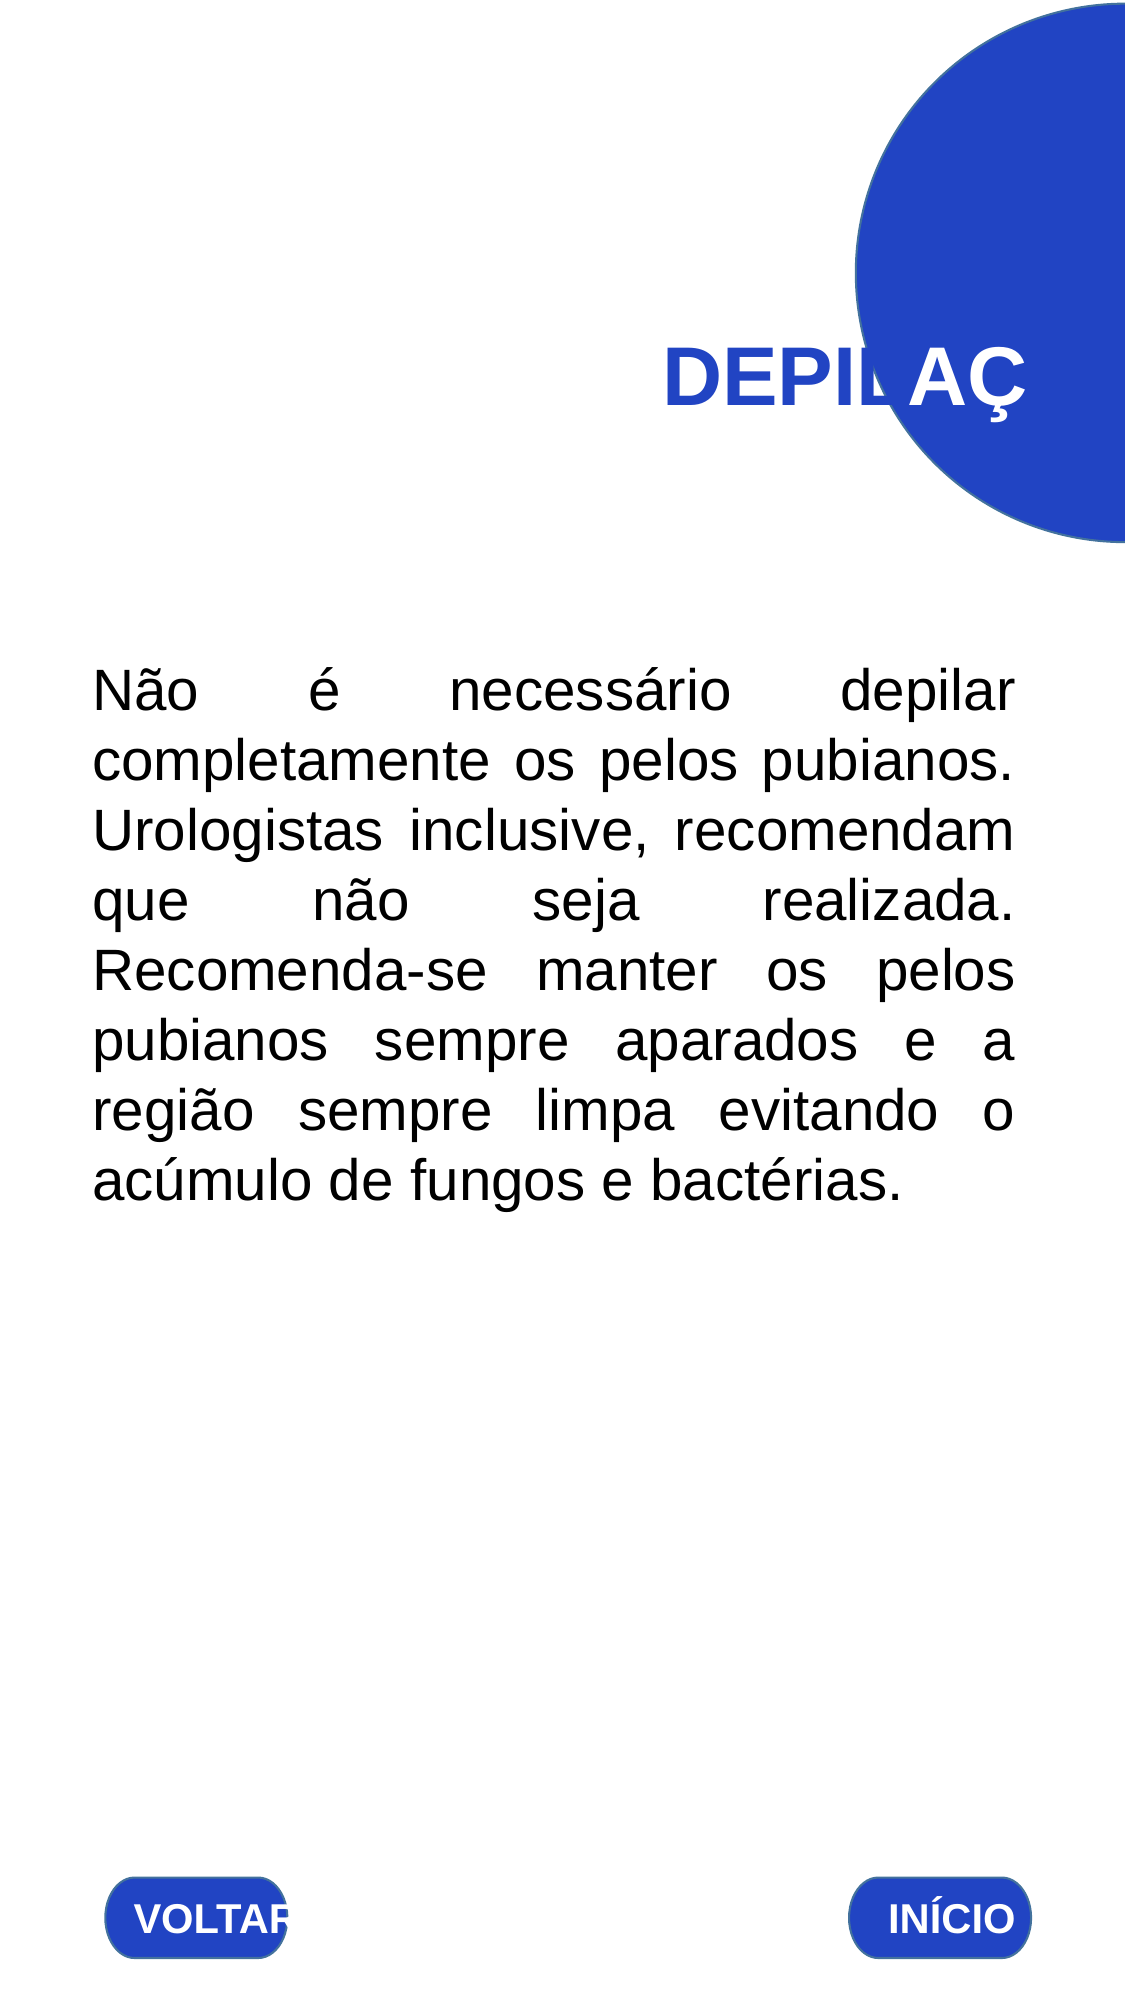

DEPILAÇAO
Não é necessário depilar completamente os pelos pubianos. Urologistas inclusive, recomendam que não seja realizada. Recomenda-se manter os pelos pubianos sempre aparados e a região sempre limpa evitando o acúmulo de fungos e bactérias.
REFERÊNCIAS

VOLTAR
INÍCIO